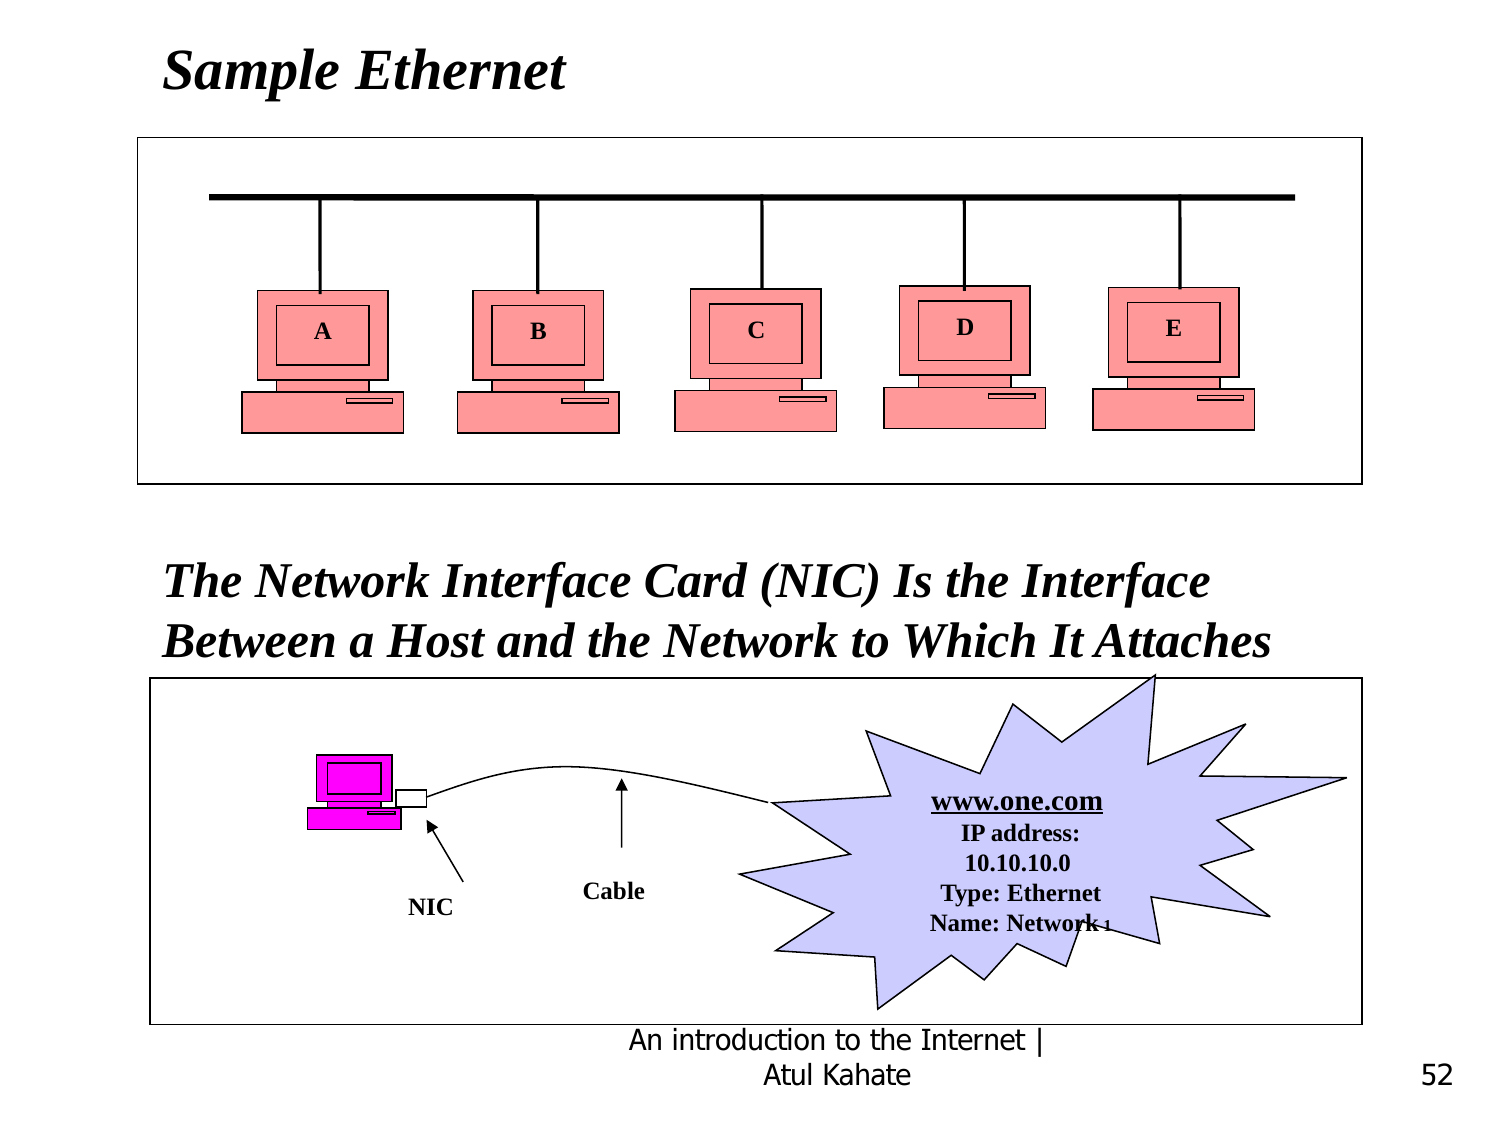

Sample Ethernet

D
E
C
A
B
The Network Interface Card (NIC) Is the Interface Between a Host and the Network to Which It Attaches

www.one.com
IP address: 10.10.10.0
Type: Ethernet
Name: Network 1

Cable
NIC
An introduction to the Internet | Atul Kahate
52